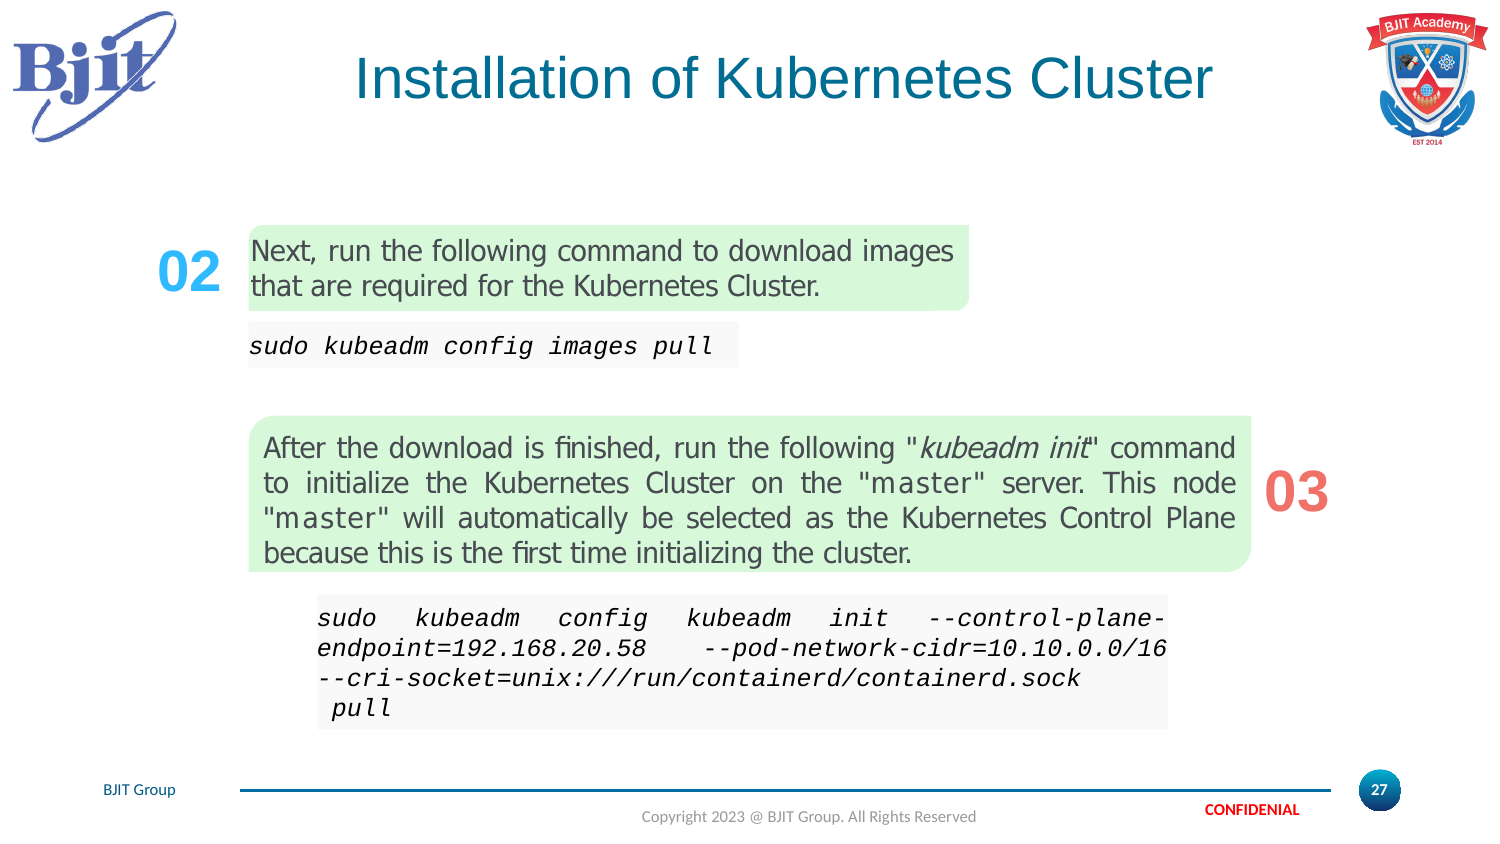

# Installation of Kubernetes Cluster
02
Next, run the following command to download images that are required for the Kubernetes Cluster.

sudo kubeadm config images pull

After the download is finished, run the following "kubeadm init" command to initialize the Kubernetes Cluster on the "master" server. This node "master" will automatically be selected as the Kubernetes Control Plane because this is the first time initializing the cluster.
03
sudo kubeadm config kubeadm init --control-plane-endpoint=192.168.20.58 --pod-network-cidr=10.10.0.0/16 --cri-socket=unix:///run/containerd/containerd.sock
 pull